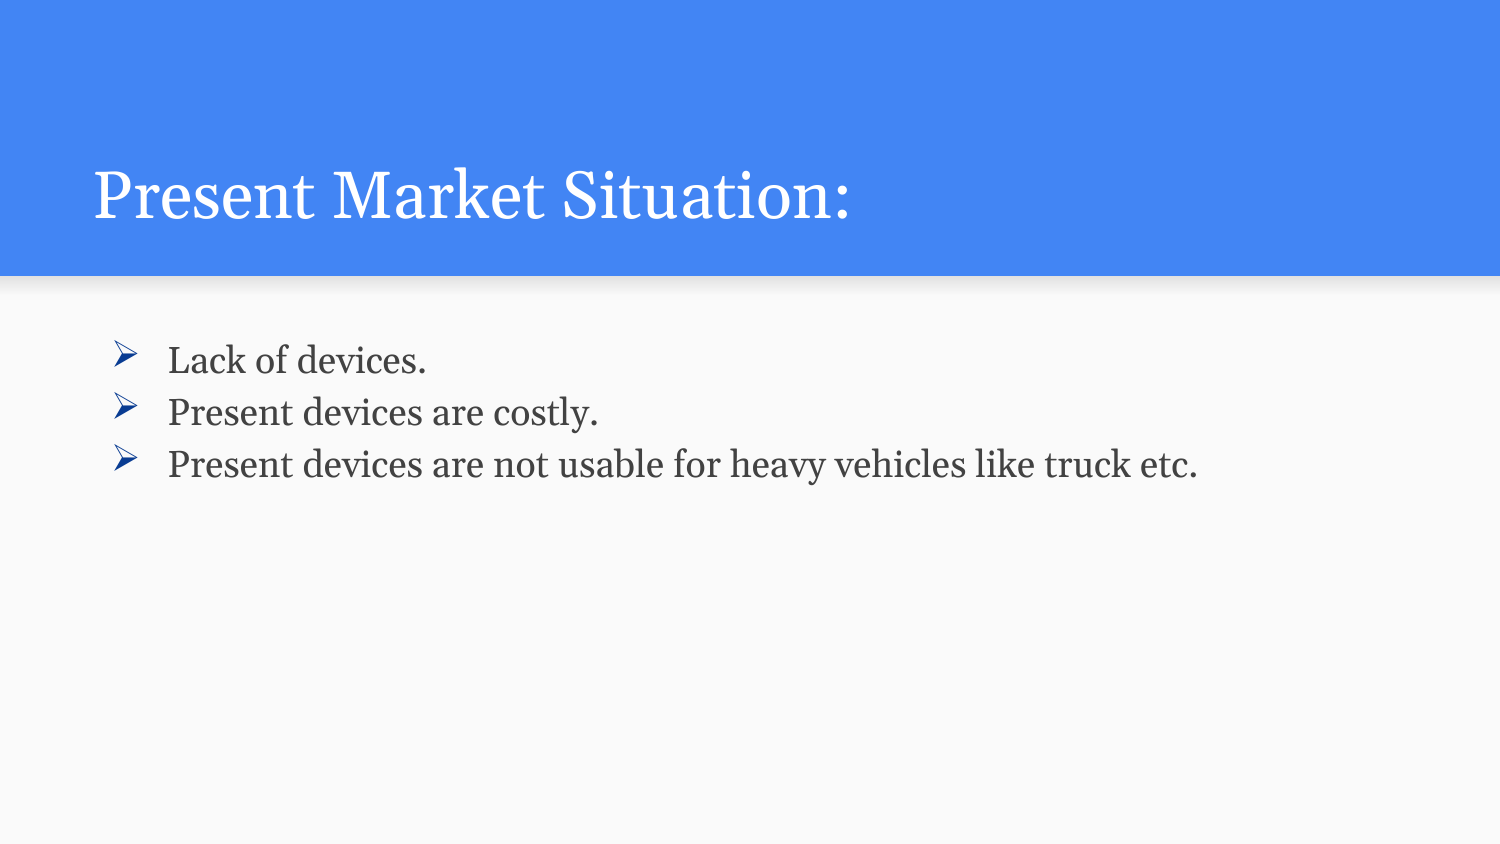

# Present Market Situation:
Lack of devices.
Present devices are costly.
Present devices are not usable for heavy vehicles like truck etc.